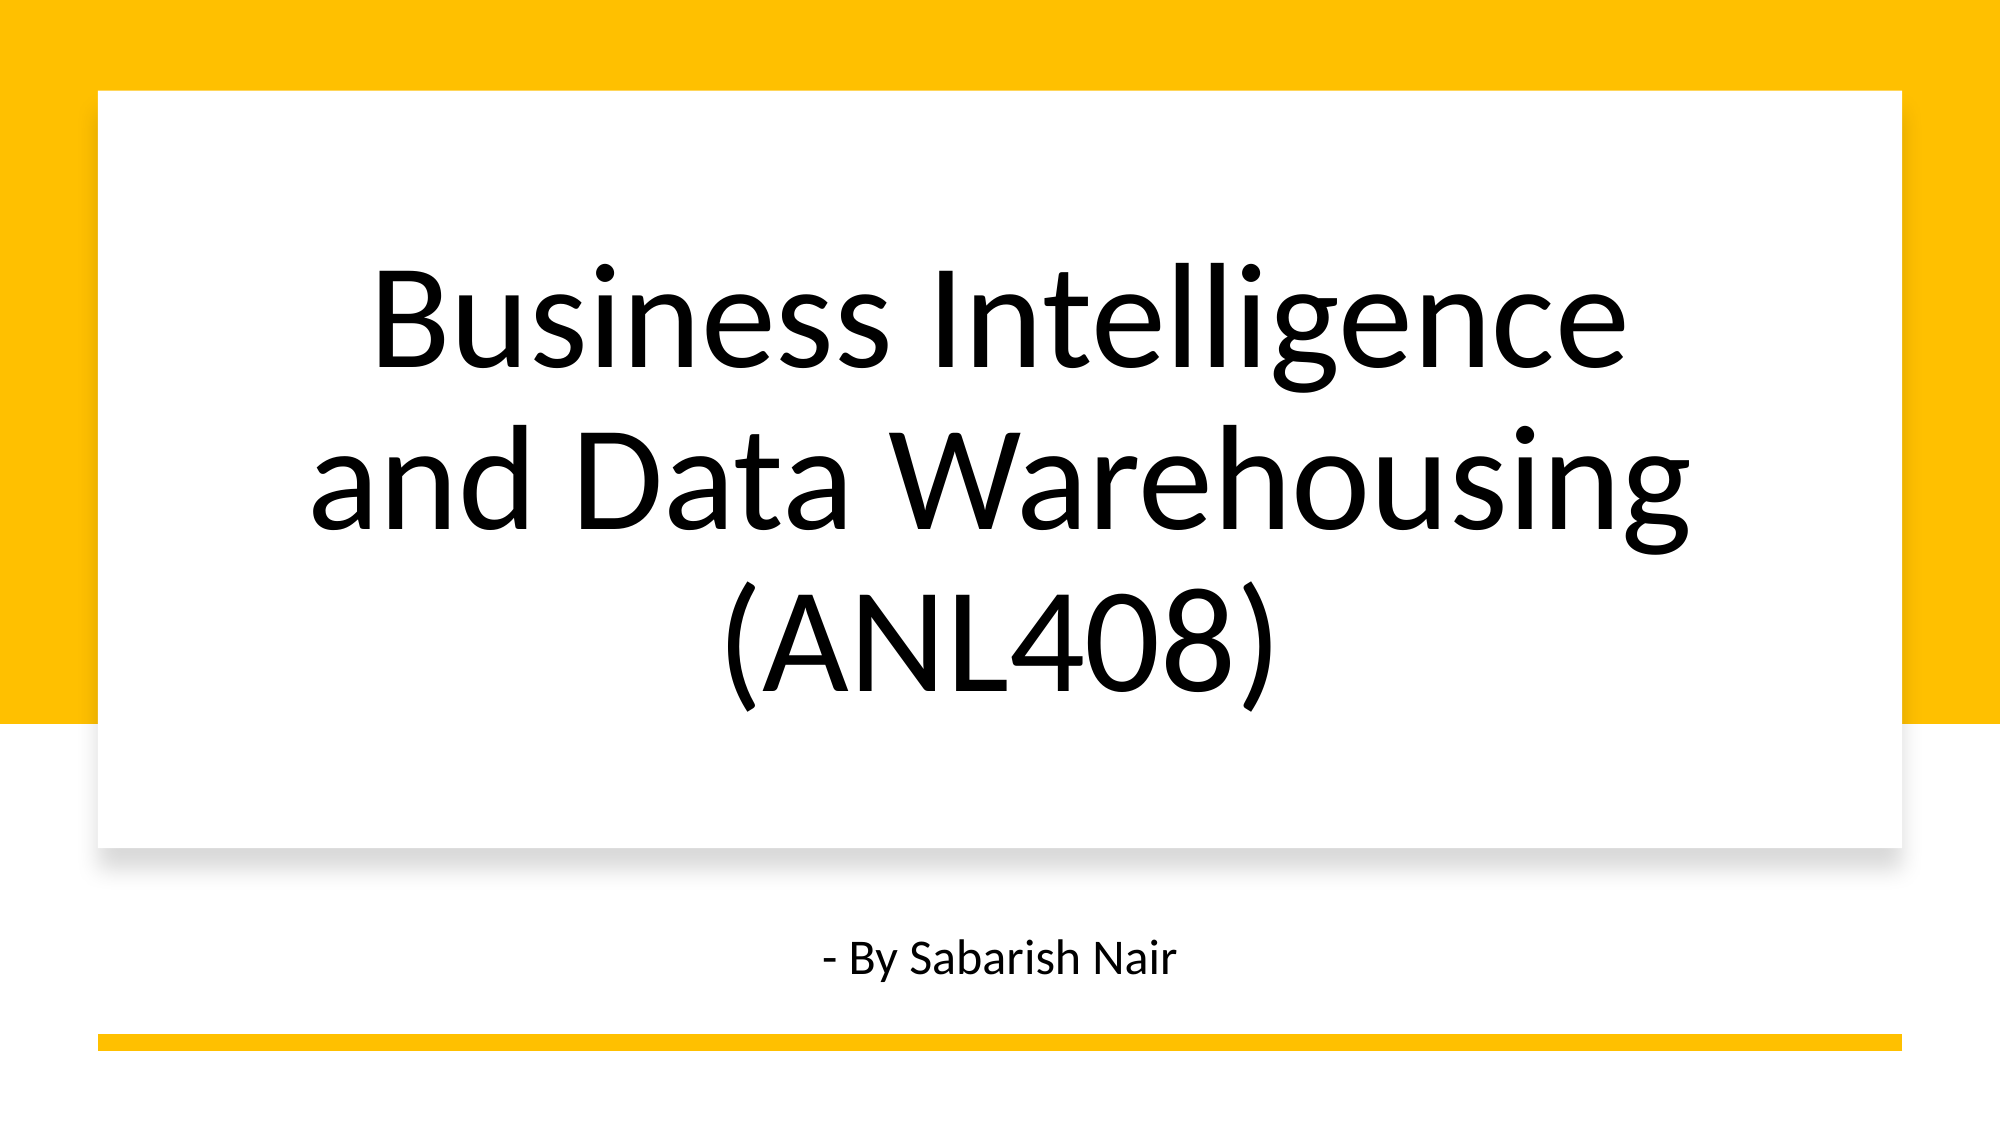

# Business Intelligence and Data Warehousing (ANL408)
- By Sabarish Nair
1